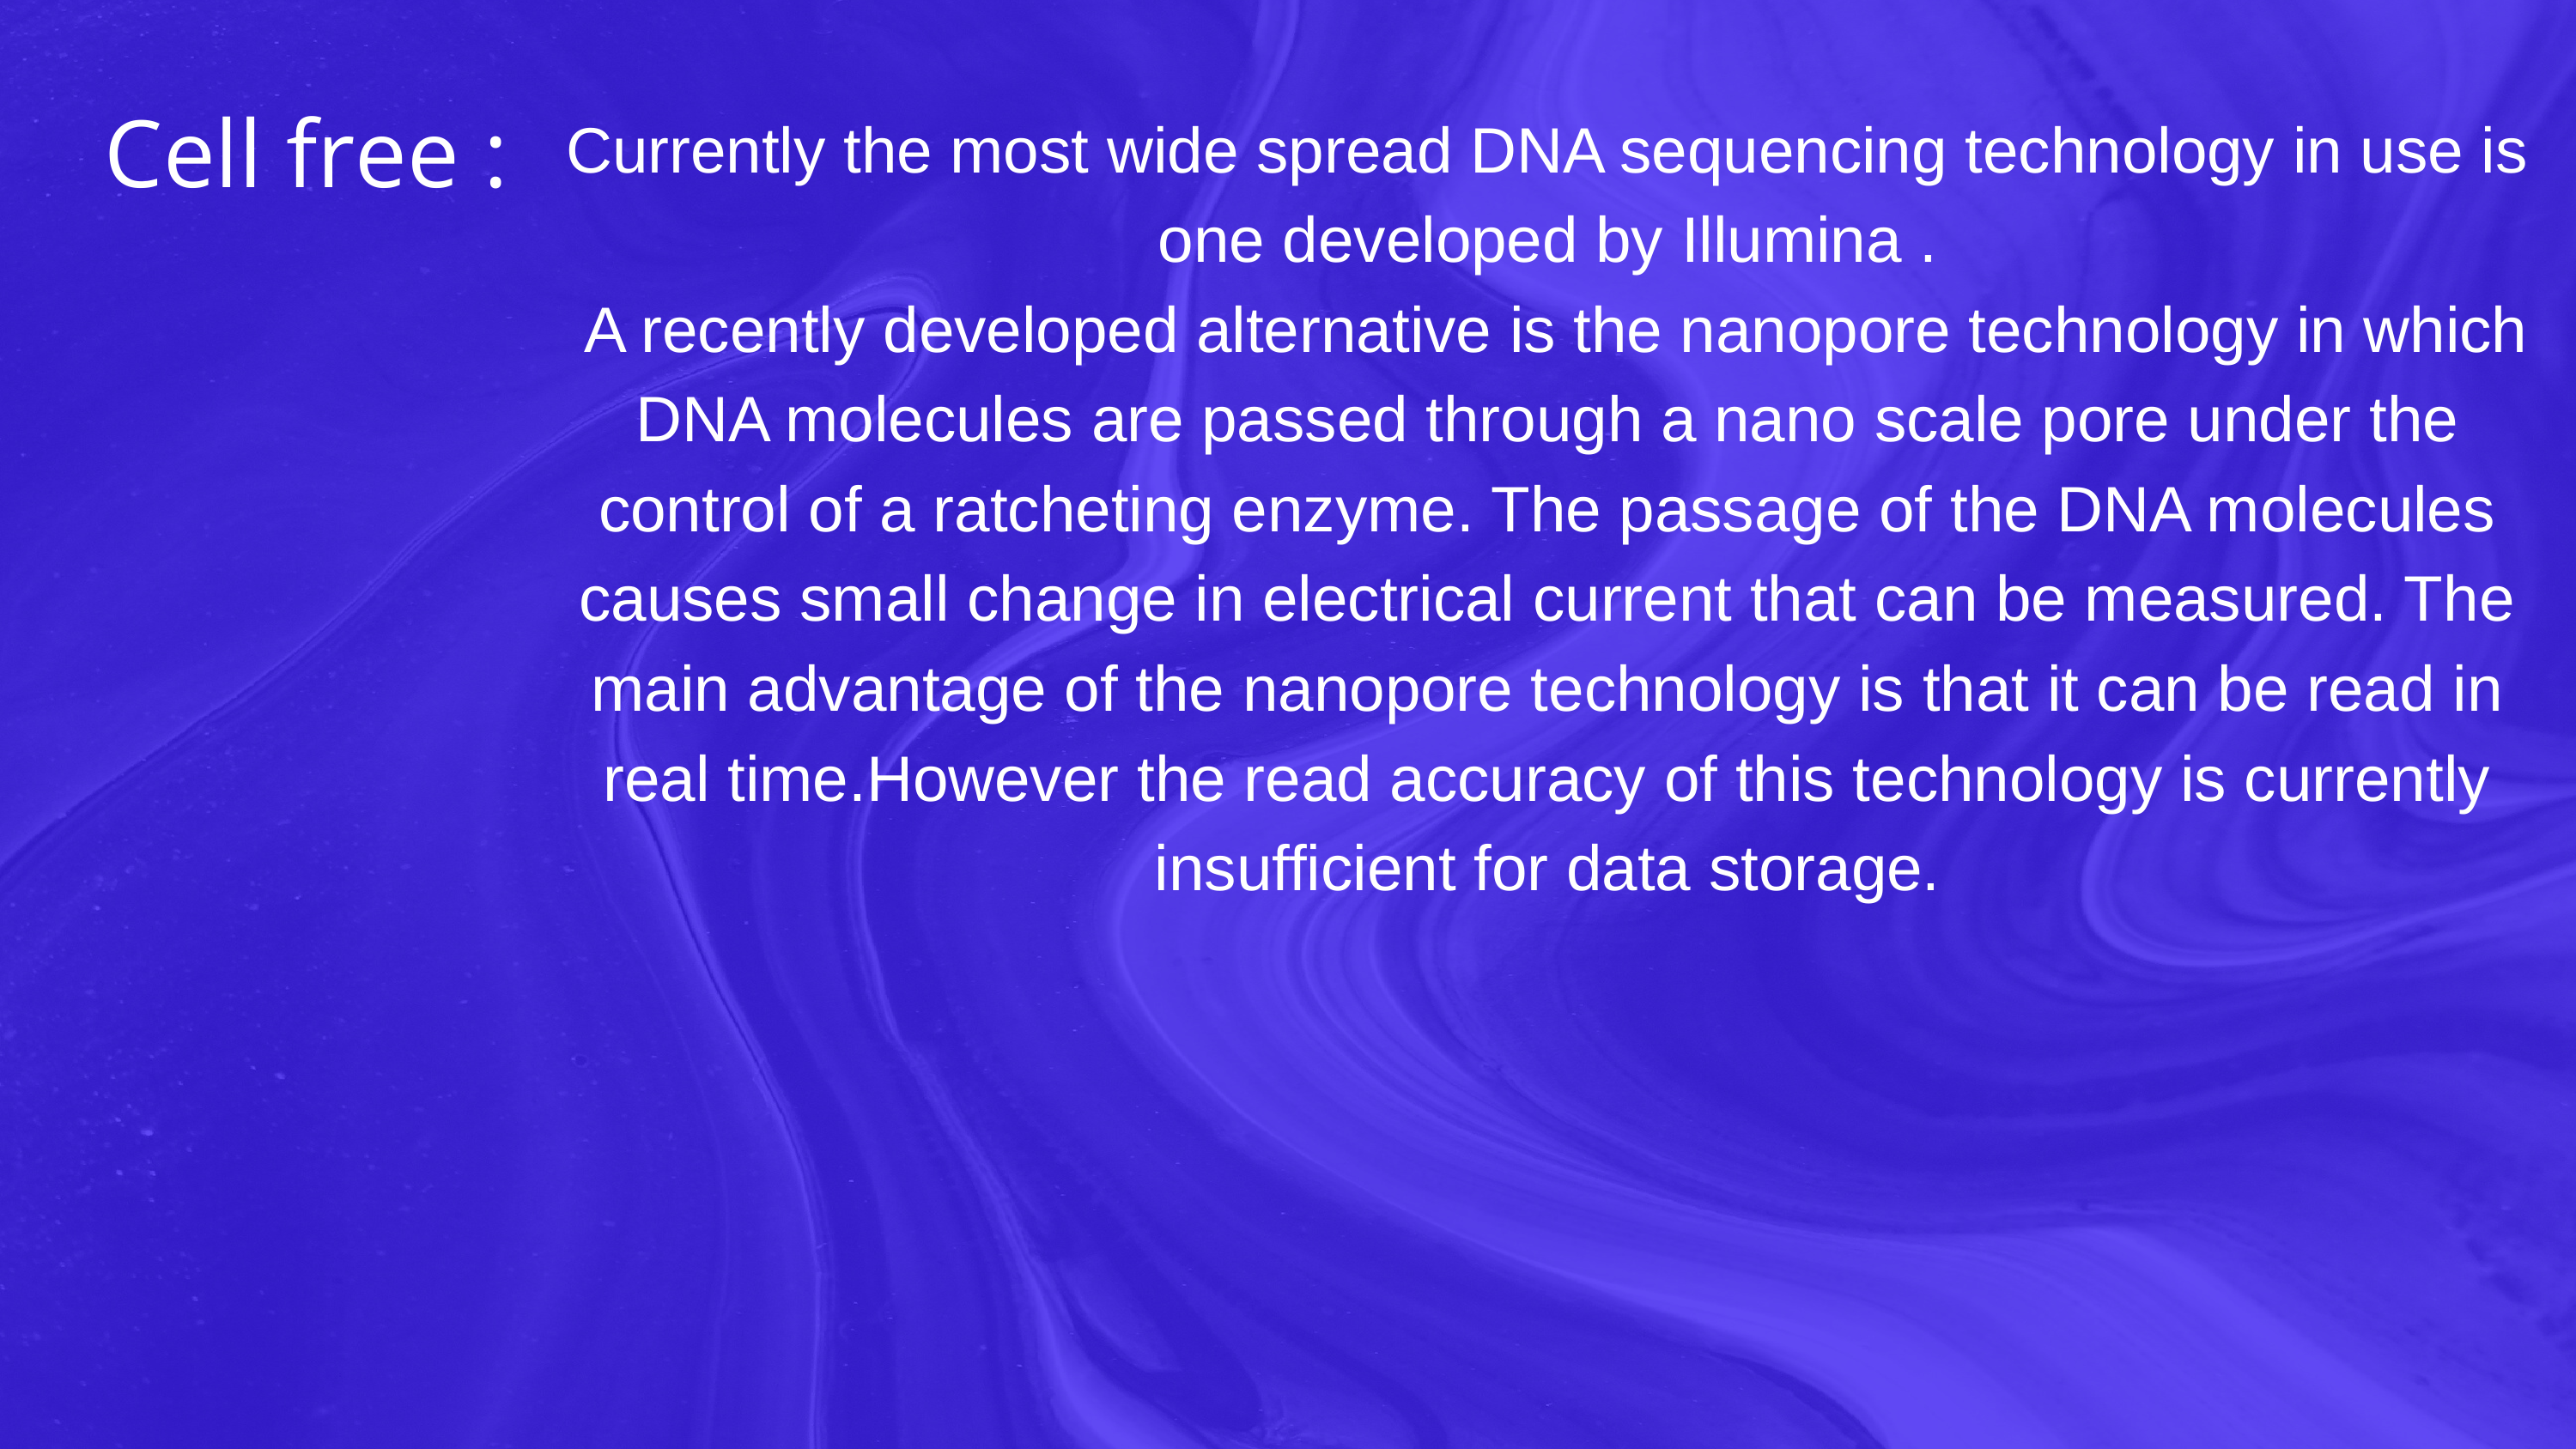

Cell free :
Currently the most wide spread DNA sequencing technology in use is one developed by Illumina .
 A recently developed alternative is the nanopore technology in which DNA molecules are passed through a nano scale pore under the control of a ratcheting enzyme. The passage of the DNA molecules causes small change in electrical current that can be measured. The main advantage of the nanopore technology is that it can be read in real time.However the read accuracy of this technology is currently insufficient for data storage.